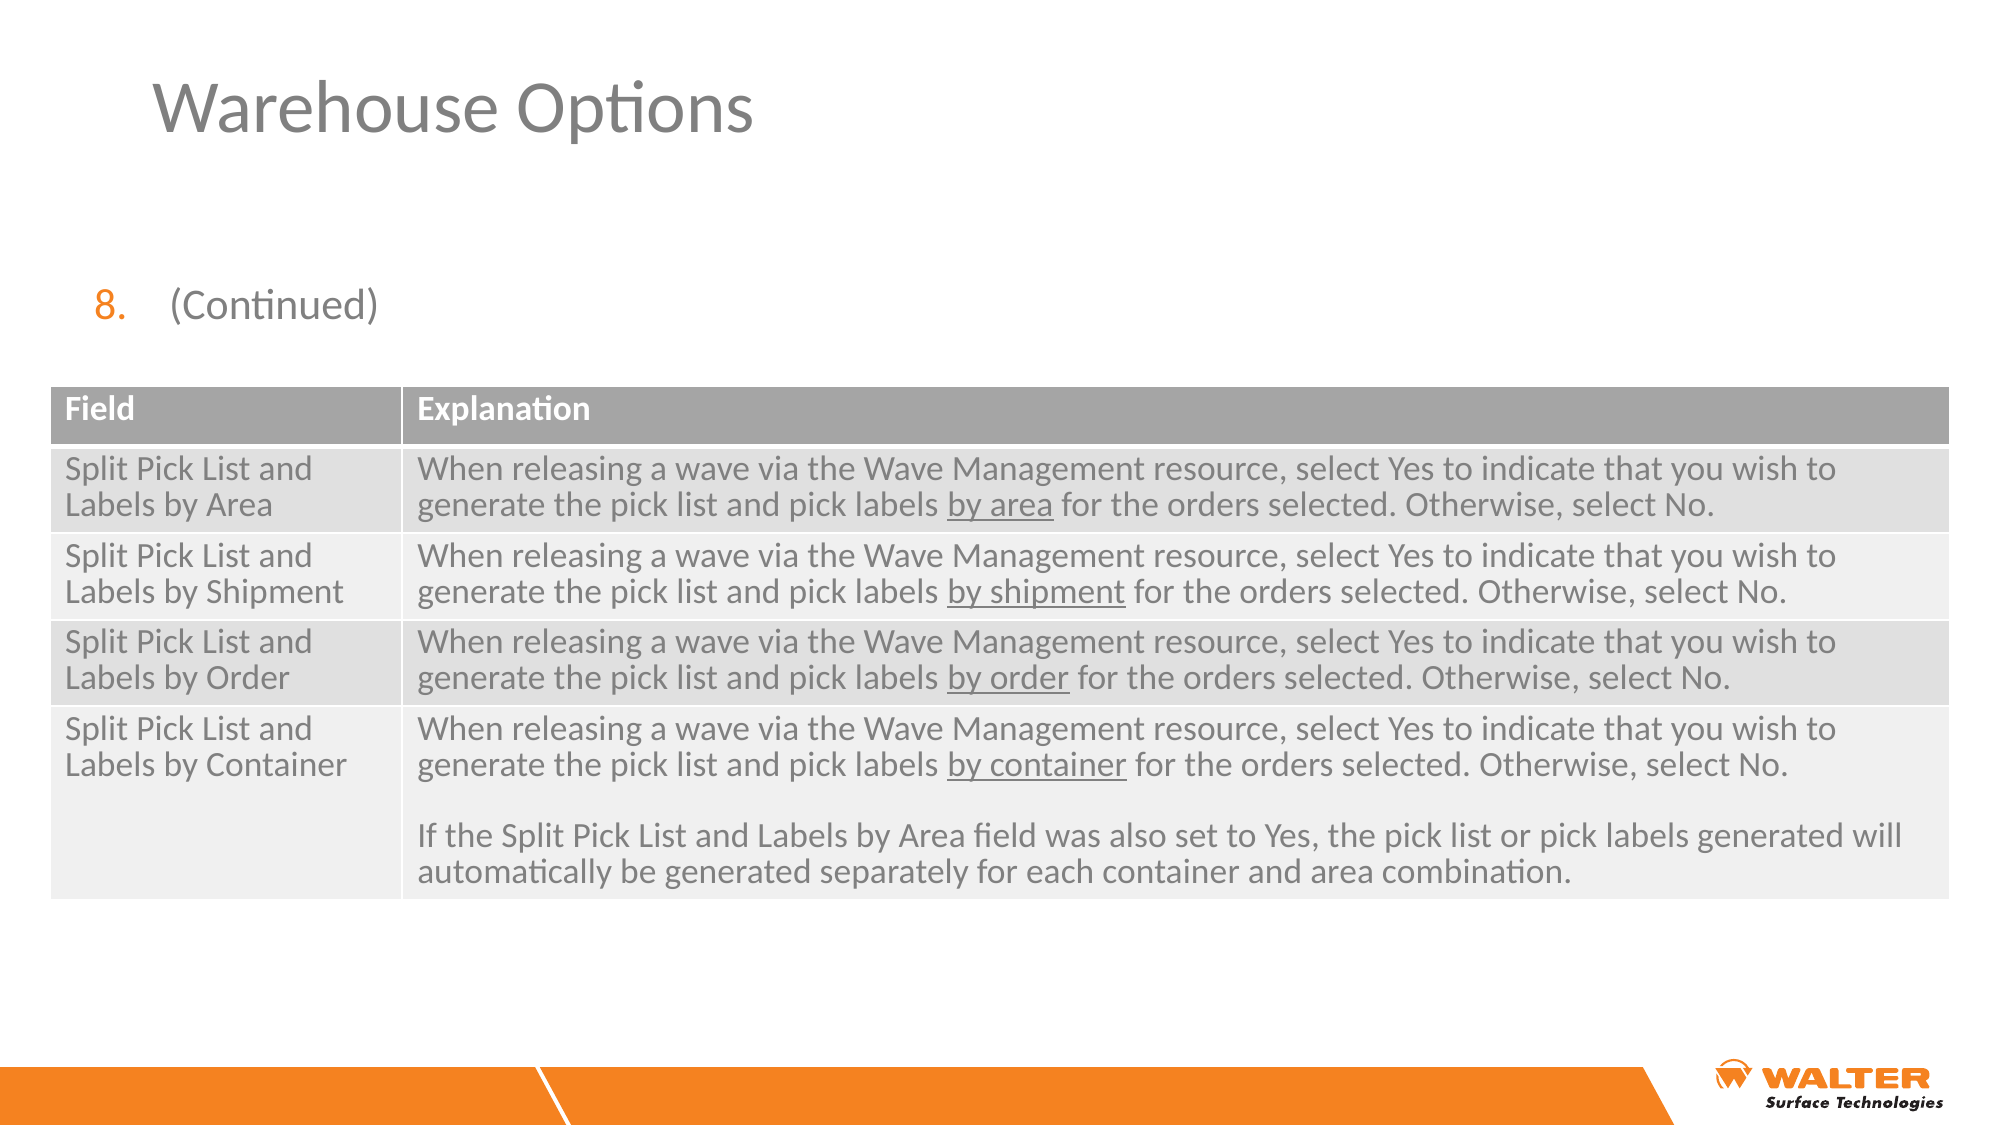

# Warehouse Options
(Continued)
| Field | Explanation |
| --- | --- |
| Split Pick List and Labels by Area | When releasing a wave via the Wave Management resource, select Yes to indicate that you wish to generate the pick list and pick labels by area for the orders selected. Otherwise, select No. |
| Split Pick List and Labels by Shipment | When releasing a wave via the Wave Management resource, select Yes to indicate that you wish to generate the pick list and pick labels by shipment for the orders selected. Otherwise, select No. |
| Split Pick List and Labels by Order | When releasing a wave via the Wave Management resource, select Yes to indicate that you wish to generate the pick list and pick labels by order for the orders selected. Otherwise, select No. |
| Split Pick List and Labels by Container | When releasing a wave via the Wave Management resource, select Yes to indicate that you wish to generate the pick list and pick labels by container for the orders selected. Otherwise, select No. If the Split Pick List and Labels by Area field was also set to Yes, the pick list or pick labels generated will automatically be generated separately for each container and area combination. |